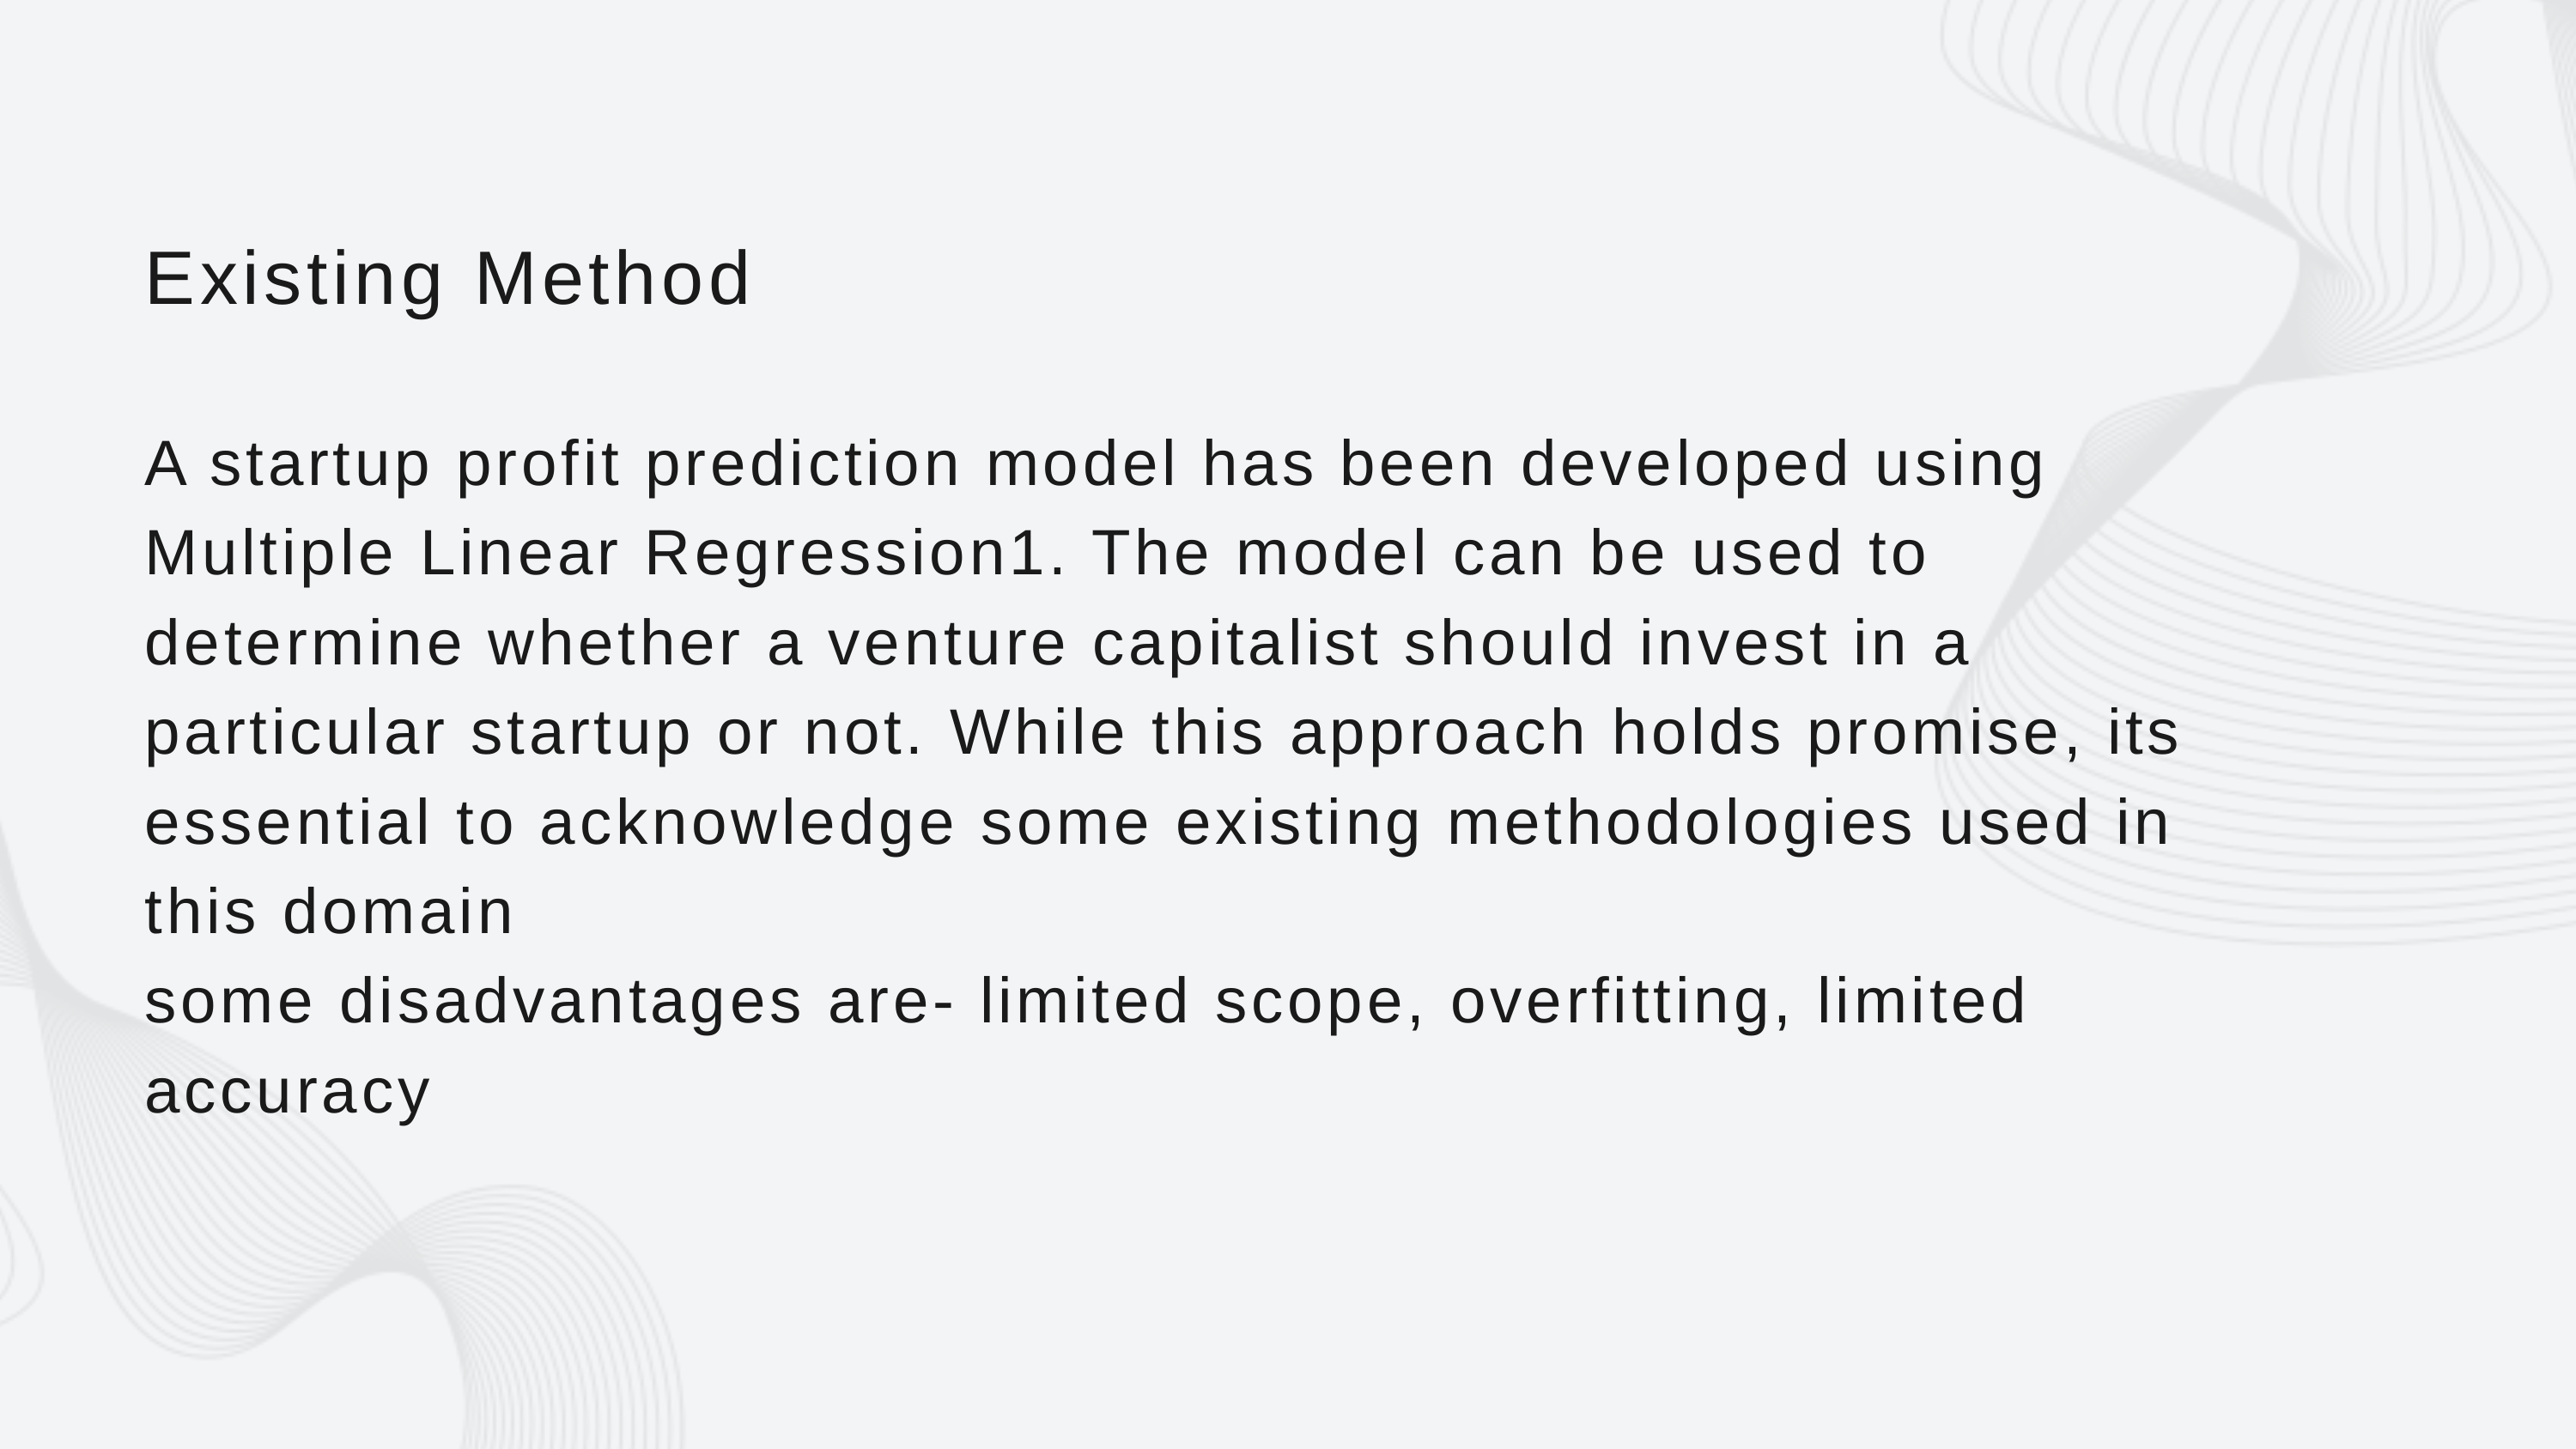

Existing Method
A startup profit prediction model has been developed using Multiple Linear Regression1. The model can be used to determine whether a venture capitalist should invest in a particular startup or not. While this approach holds promise, its essential to acknowledge some existing methodologies used in this domain
some disadvantages are- limited scope, overfitting, limited accuracy